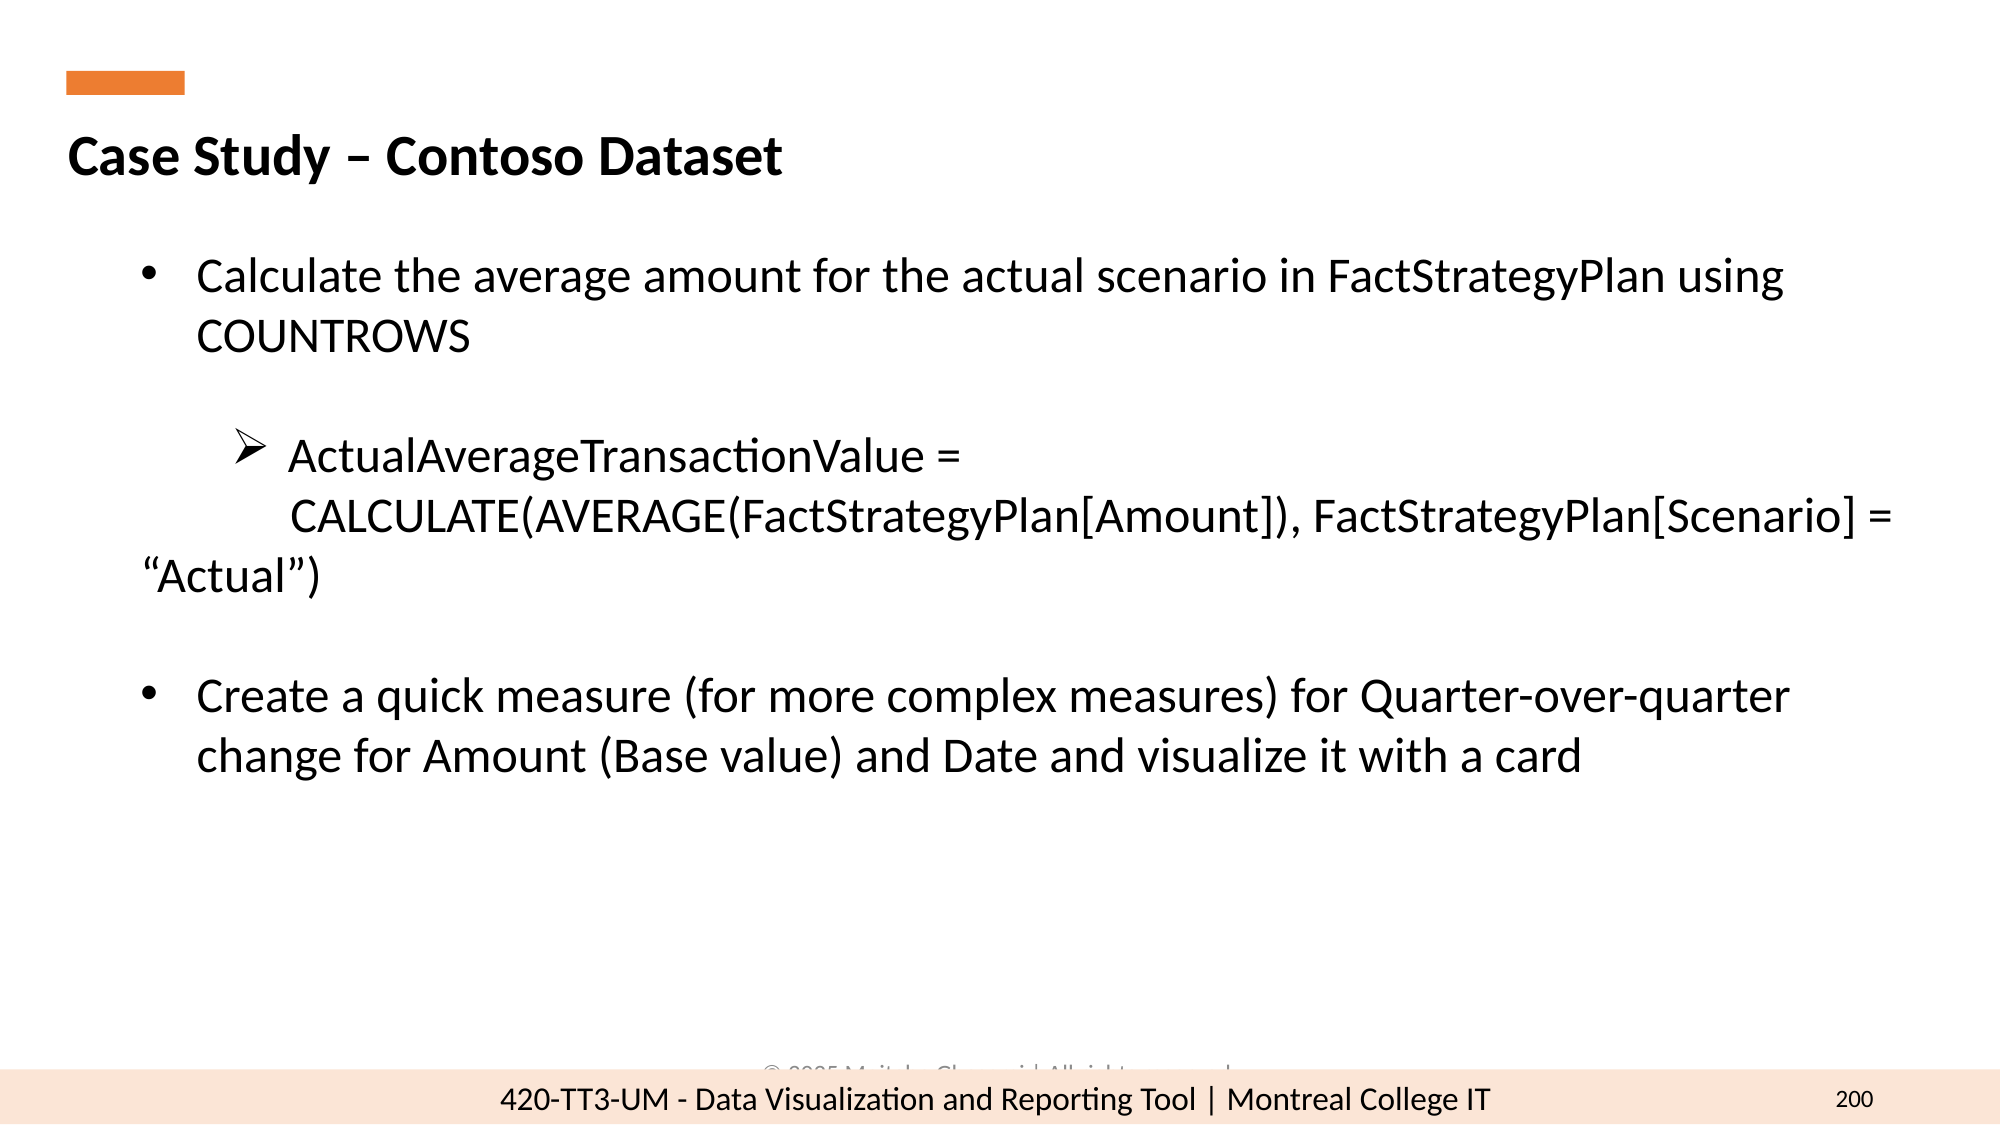

Case Study – Contoso Dataset
Calculate the average amount for the actual scenario in FactStrategyPlan using COUNTROWS

ActualAverageTransactionValue =
	CALCULATE(AVERAGE(FactStrategyPlan[Amount]), FactStrategyPlan[Scenario] = 	“Actual”)

Create a quick measure (for more complex measures) for Quarter-over-quarter change for Amount (Base value) and Date and visualize it with a card
© 2025 Mojtaba Ghasemi | All rights reserved.
200
420-TT3-UM - Data Visualization and Reporting Tool | Montreal College IT